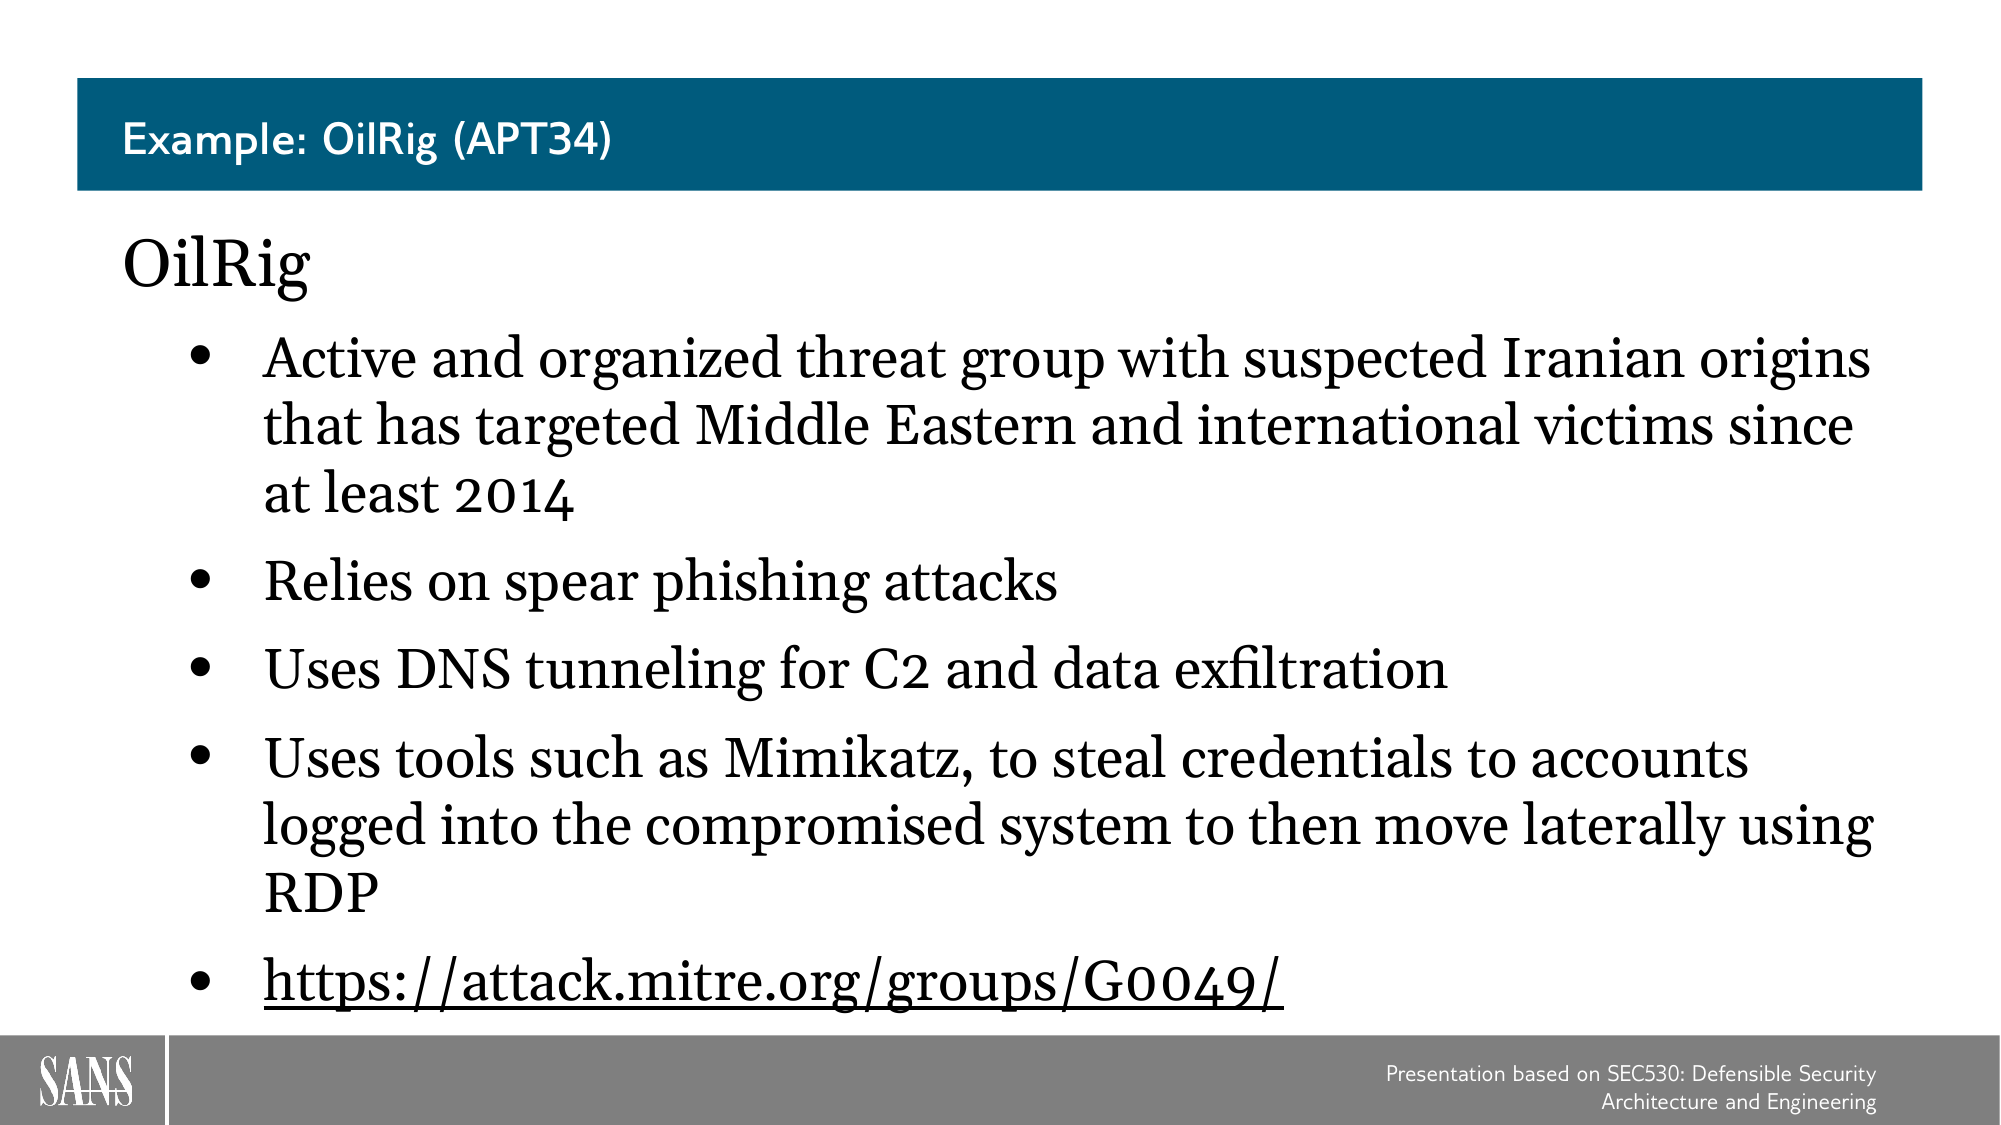

# Example: OilRig (APT34)
OilRig
Active and organized threat group with suspected Iranian origins that has targeted Middle Eastern and international victims since at least 2014
Relies on spear phishing attacks
Uses DNS tunneling for C2 and data exfiltration
Uses tools such as Mimikatz, to steal credentials to accounts logged into the compromised system to then move laterally using RDP
https://attack.mitre.org/groups/G0049/